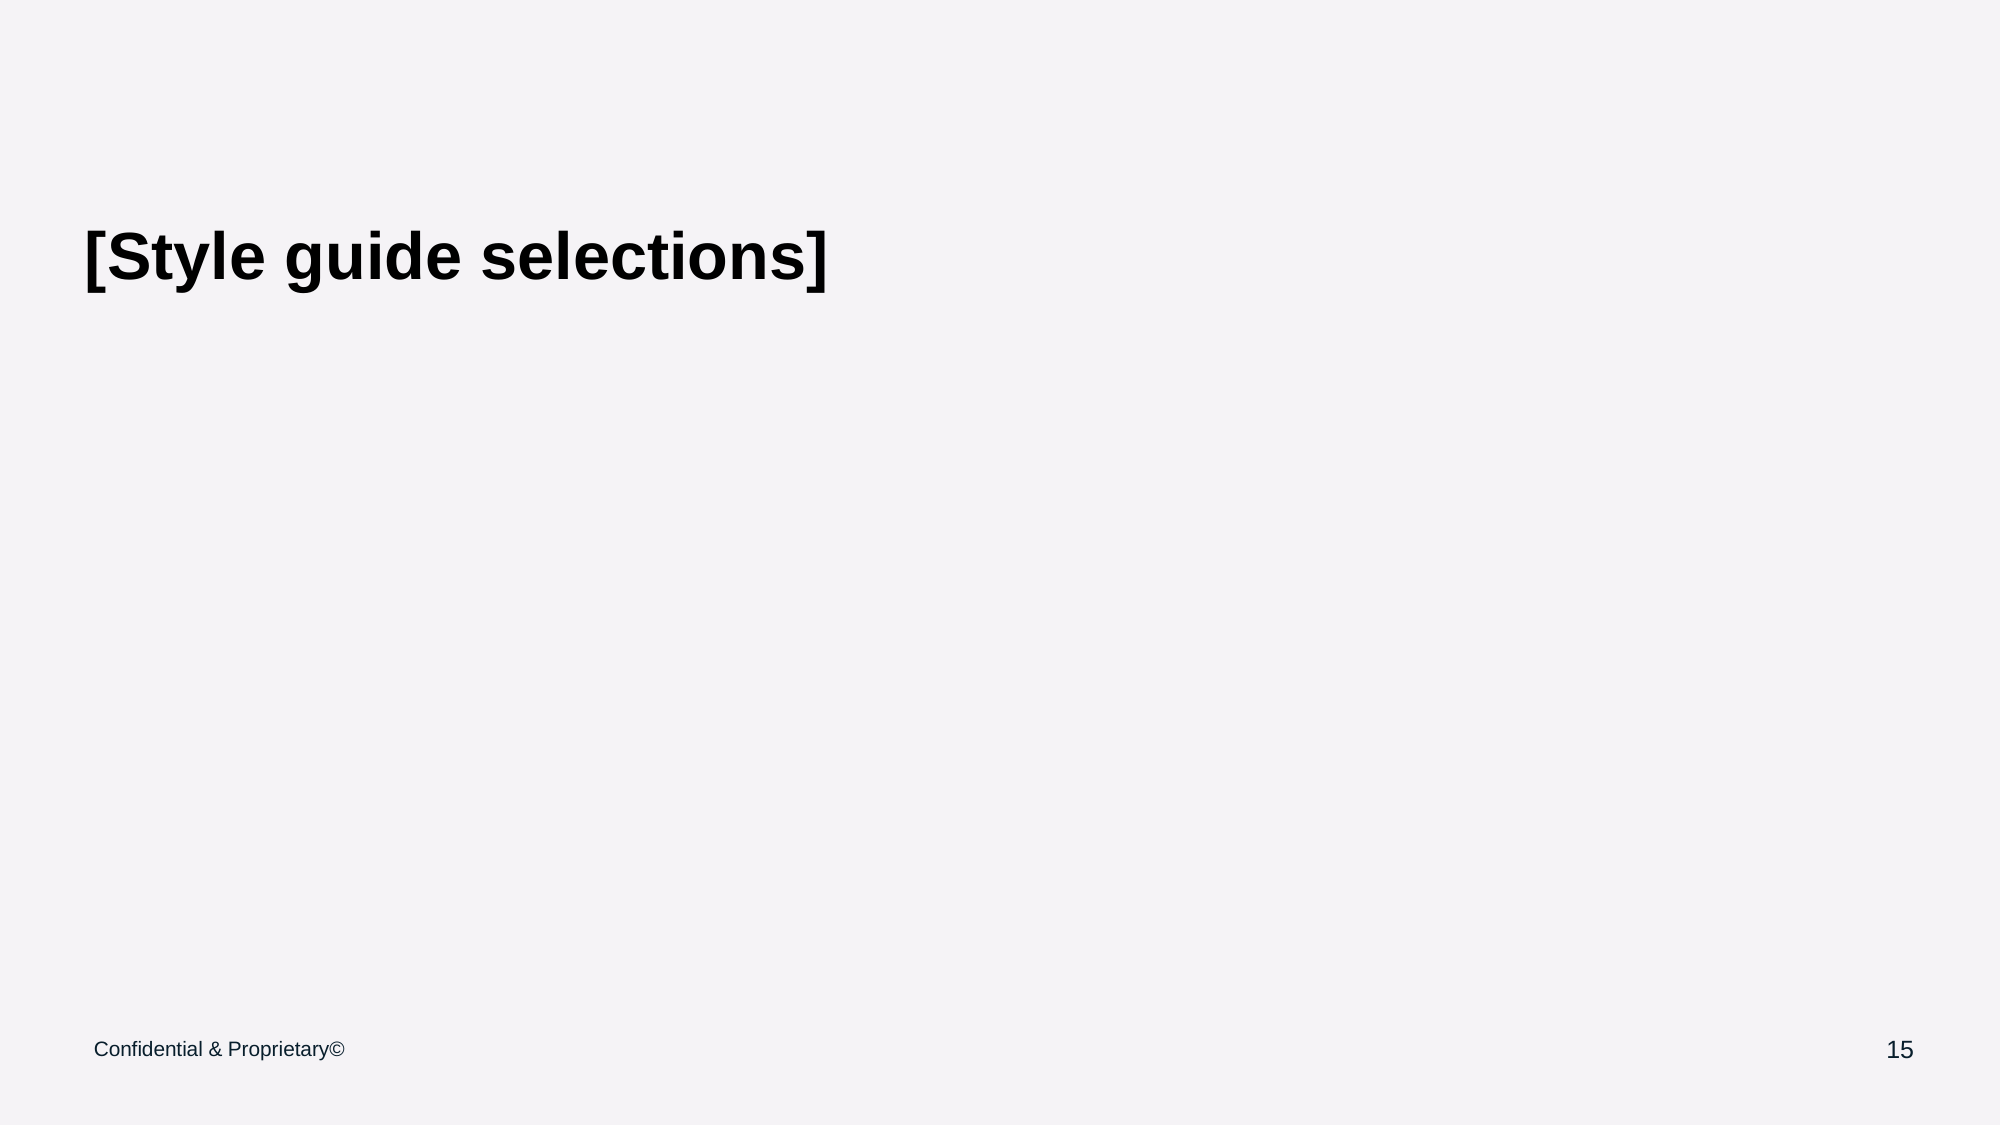

# [Style guide selections]

Confidential & Proprietary©
15